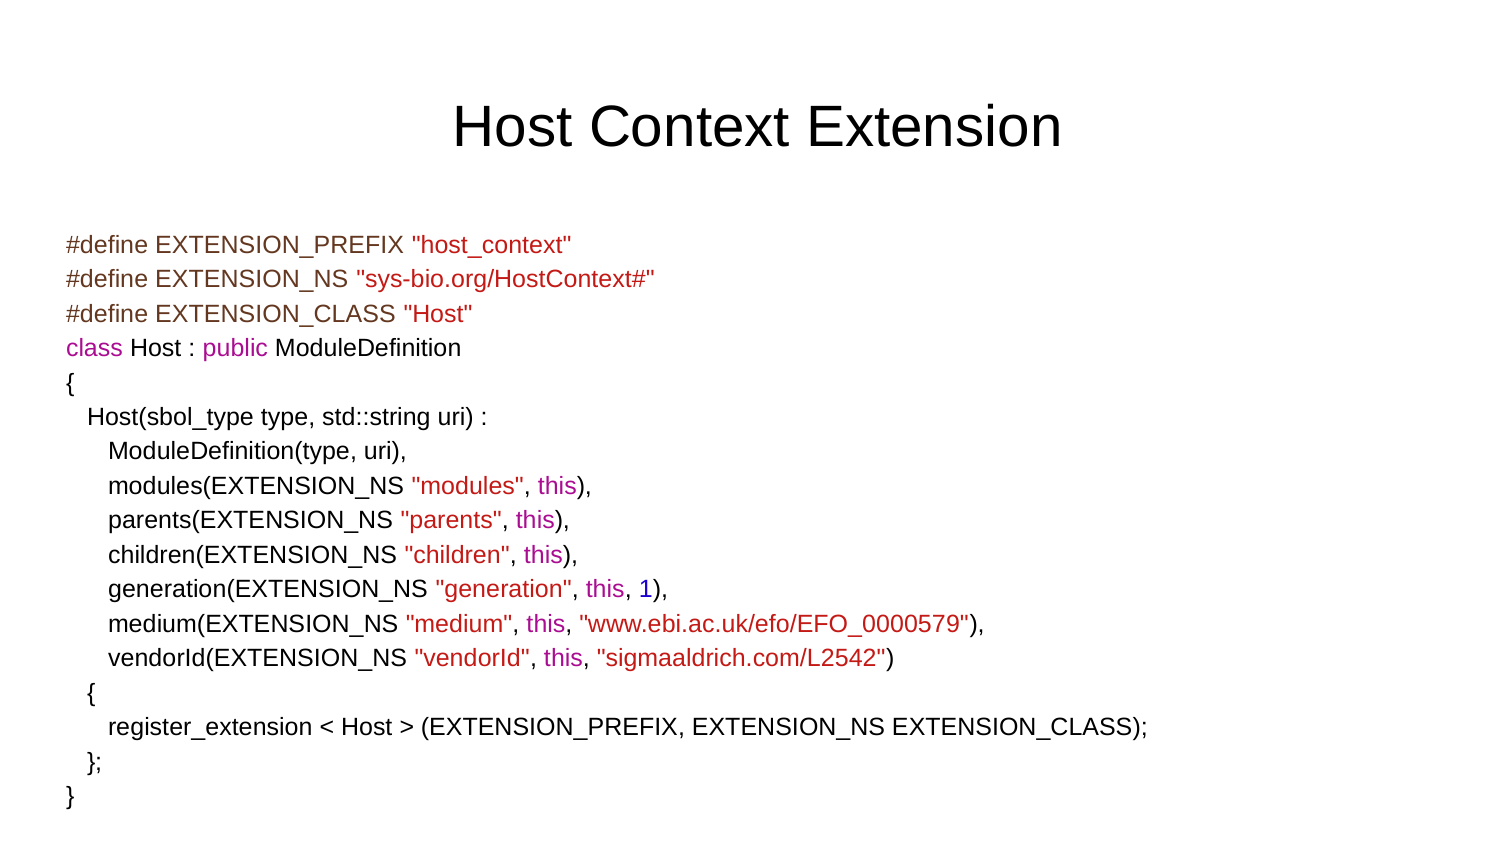

# Host Context Extension
#define EXTENSION_PREFIX "host_context"
#define EXTENSION_NS "sys-bio.org/HostContext#"
#define EXTENSION_CLASS "Host"
class Host : public ModuleDefinition
{
   Host(sbol_type type, std::string uri) :
      ModuleDefinition(type, uri),
      modules(EXTENSION_NS "modules", this),
      parents(EXTENSION_NS "parents", this),
      children(EXTENSION_NS "children", this),
      generation(EXTENSION_NS "generation", this, 1),
      medium(EXTENSION_NS "medium", this, "www.ebi.ac.uk/efo/EFO_0000579"),
      vendorId(EXTENSION_NS "vendorId", this, "sigmaaldrich.com/L2542")
   {
      register_extension < Host > (EXTENSION_PREFIX, EXTENSION_NS EXTENSION_CLASS);
   };
}